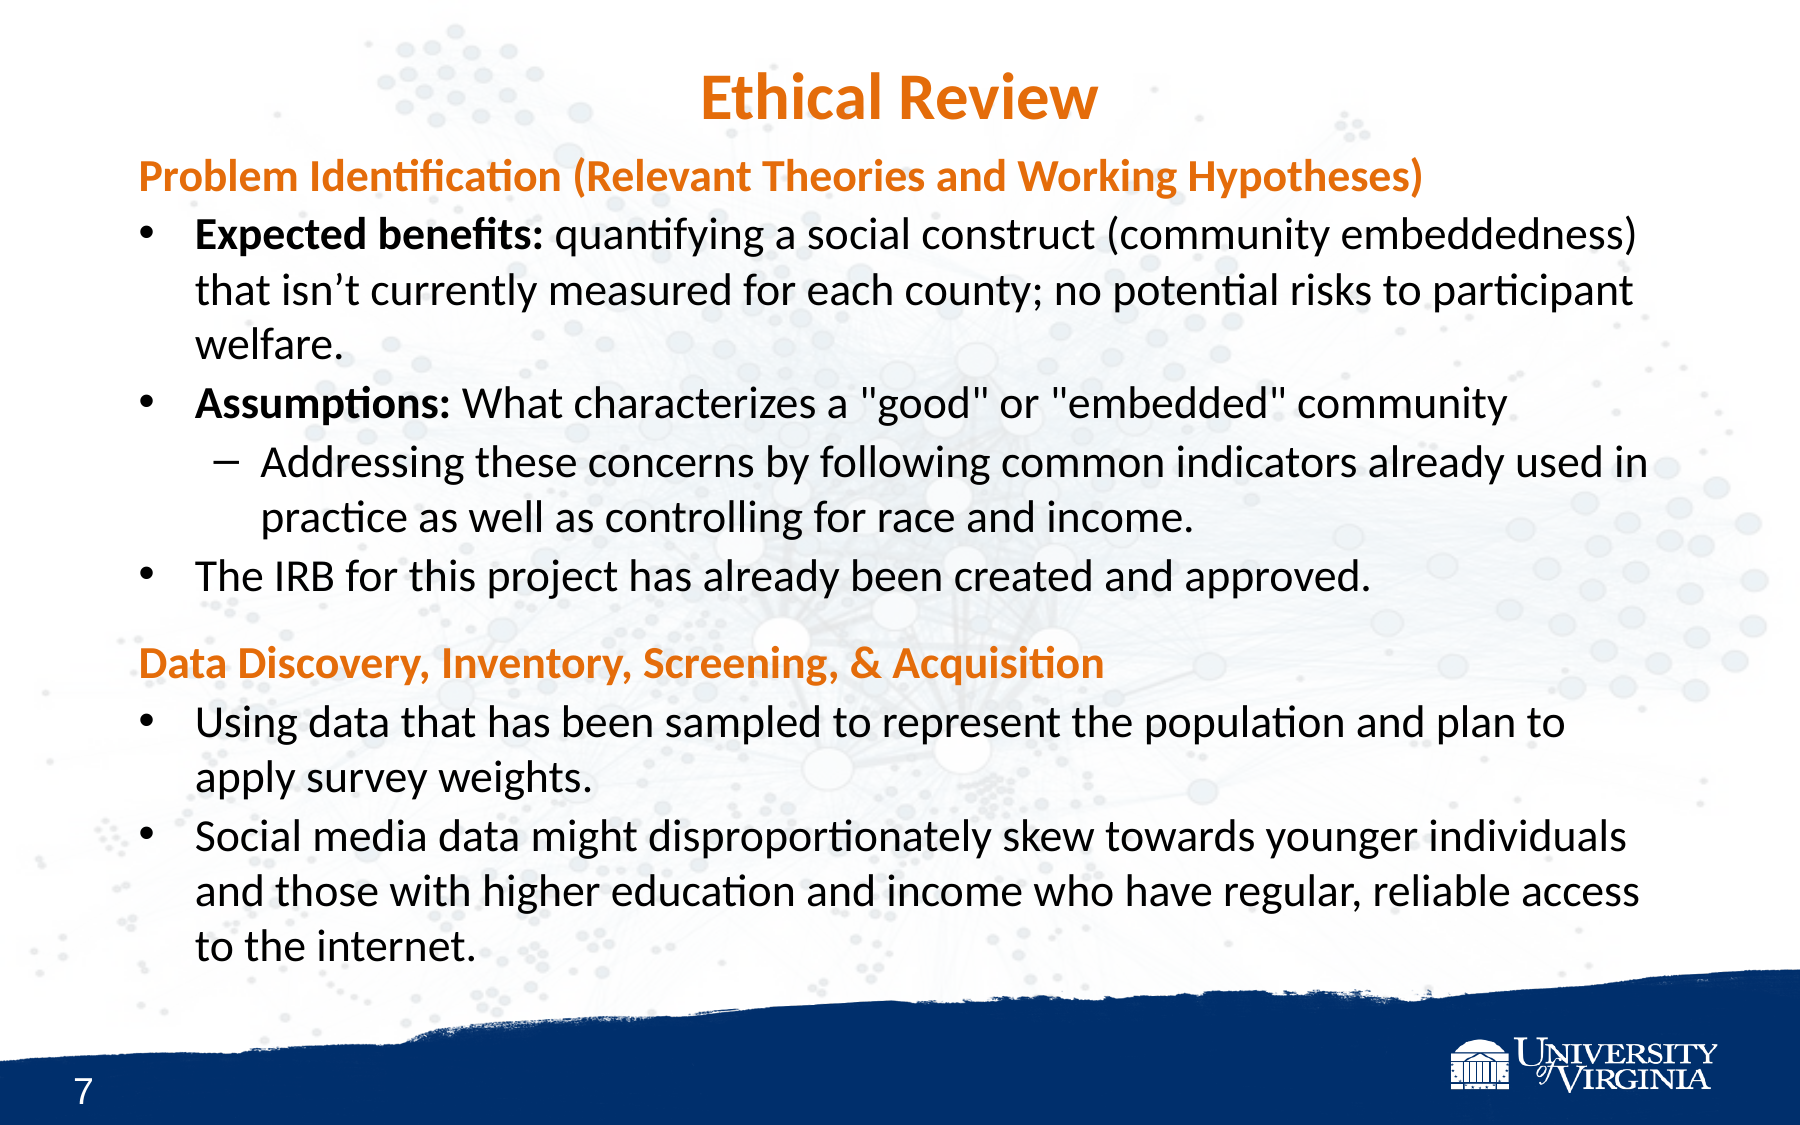

# Ethical Review
Problem Identification (Relevant Theories and Working Hypotheses)
Expected benefits: quantifying a social construct (community embeddedness) that isn’t currently measured for each county; no potential risks to participant welfare.
Assumptions: What characterizes a "good" or "embedded" community
Addressing these concerns by following common indicators already used in practice as well as controlling for race and income.
The IRB for this project has already been created and approved.

Data Discovery, Inventory, Screening, & Acquisition
Using data that has been sampled to represent the population and plan to apply survey weights.
Social media data might disproportionately skew towards younger individuals and those with higher education and income who have regular, reliable access to the internet.

7